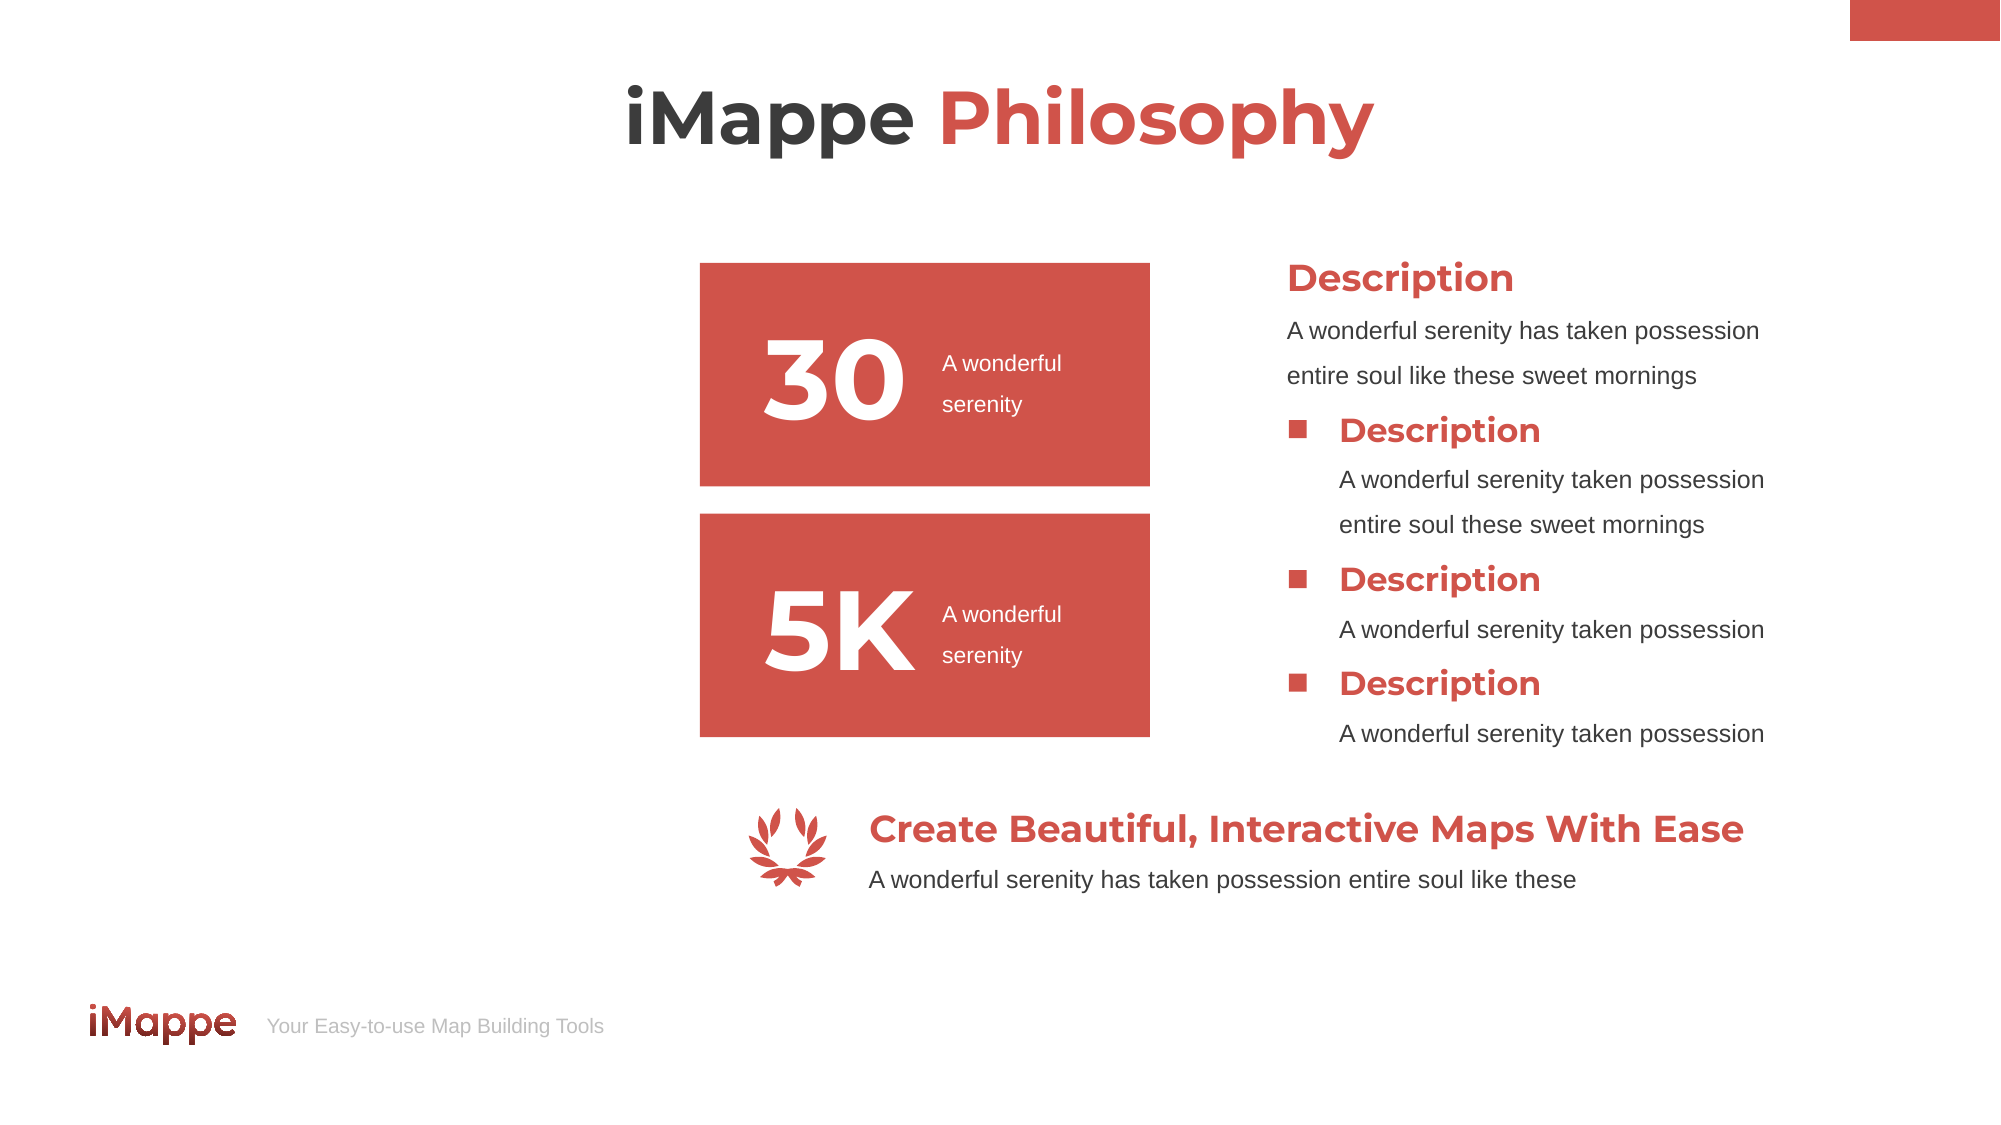

# iMappe Philosophy
Description

A wonderful serenity has taken possession entire soul like these sweet mornings
30
A wonderful serenity
Description

A wonderful serenity taken possession entire soul these sweet mornings

5K
Description

A wonderful serenity
A wonderful serenity taken possession
Description

A wonderful serenity taken possession
Create Beautiful, Interactive Maps With Ease

A wonderful serenity has taken possession entire soul like these

Your Easy-to-use Map Building Tools